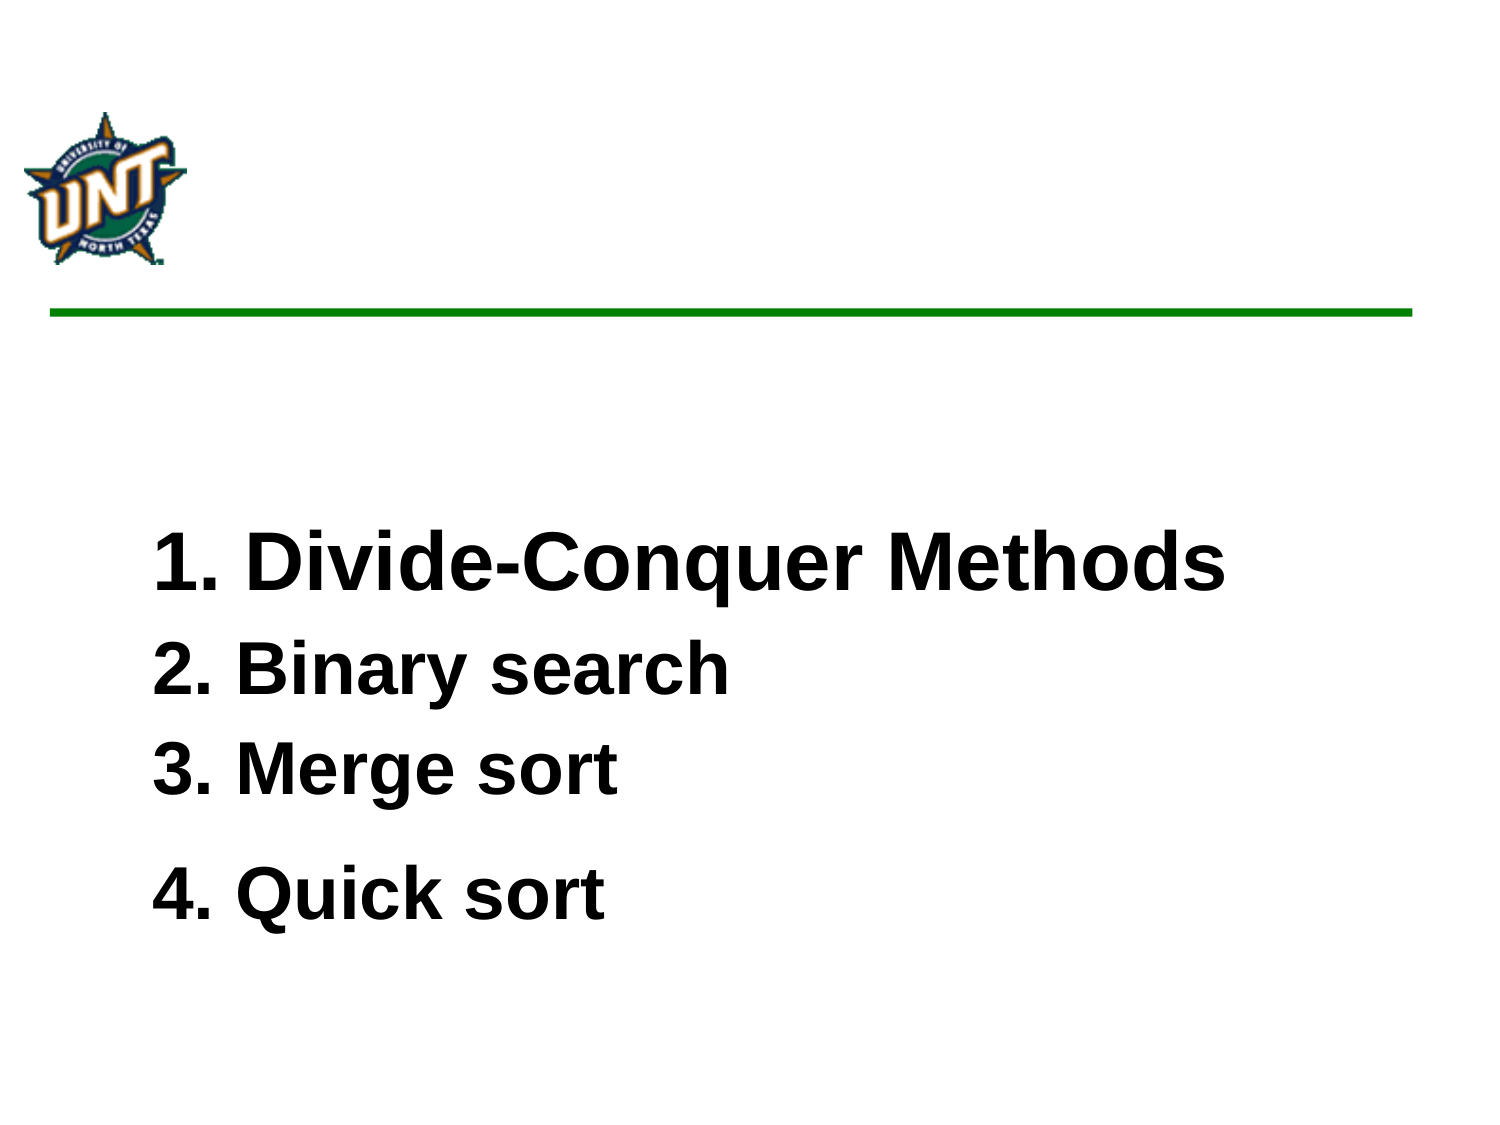

1. Divide-Conquer Methods
2. Binary search
3. Merge sort
4. Quick sort